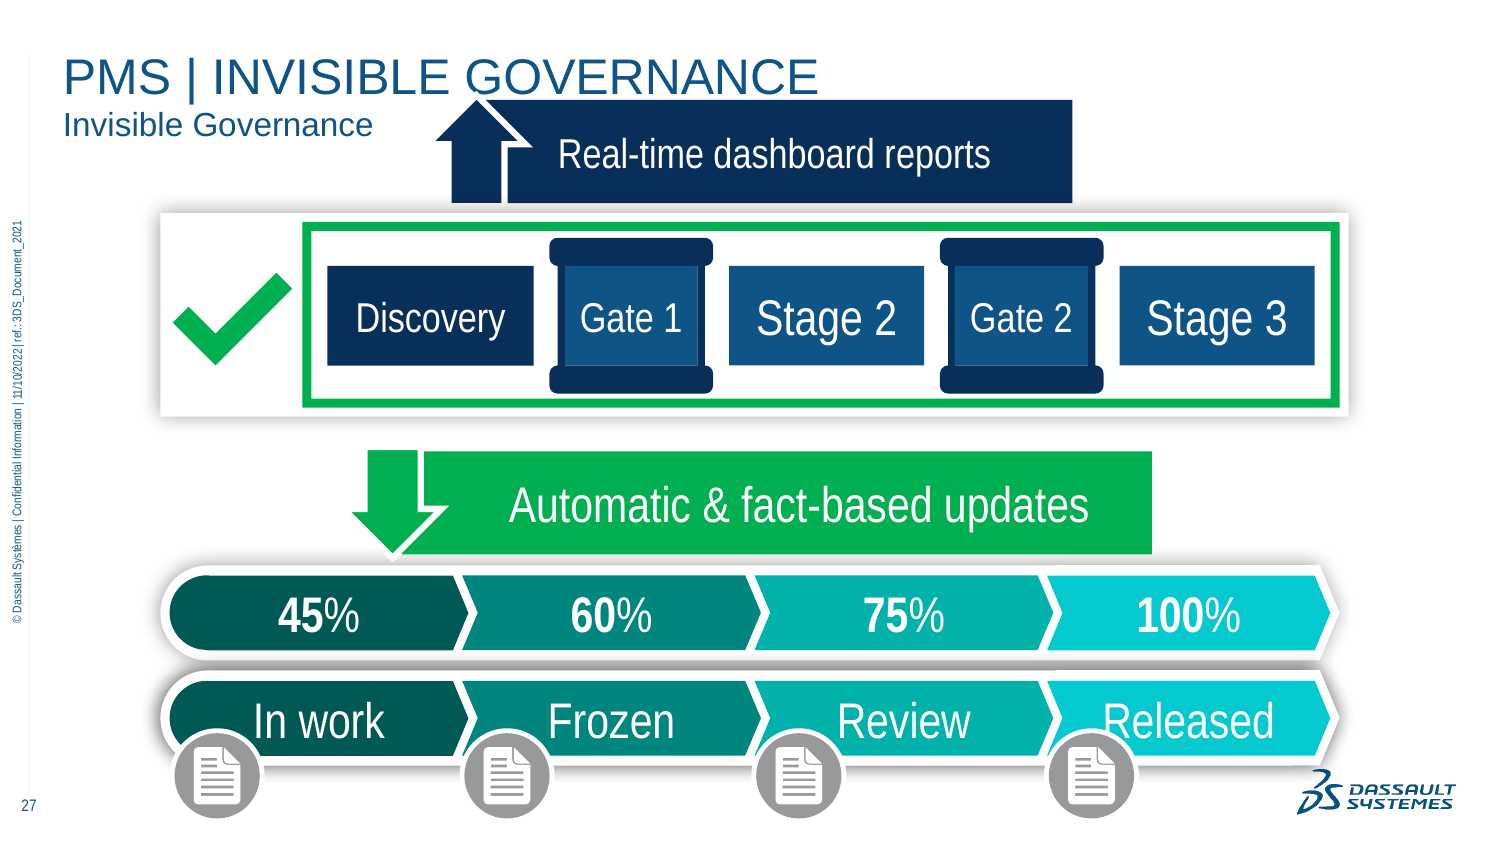

# PMS | Invisible Governance

Real-time dashboard reports
Invisible Governance

Gate 1

Gate 2
Discovery
Stage 2
Stage 3

11/10/2022

Automatic & fact-based updates

45%
60%
75%
100%

In work
Frozen
Review
Released

In work
Frozen
Review
Released